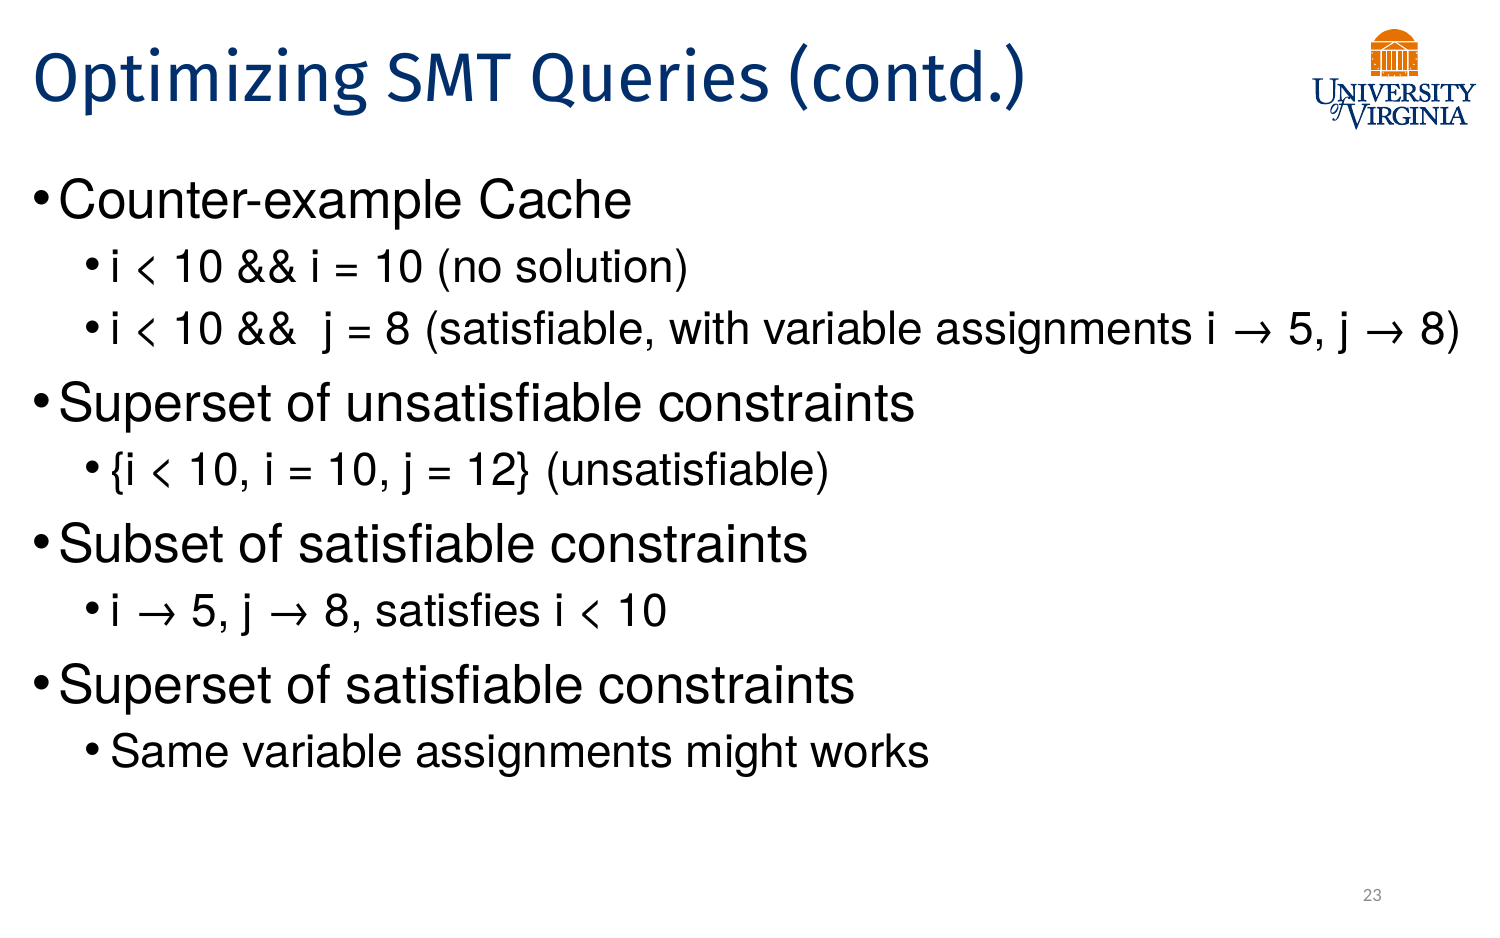

# Optimizing SMT Queries (contd.)
Counter-example Cache
i < 10 && i = 10 (no solution)
i < 10 &&  j = 8 (satisfiable, with variable assignments i → 5, j → 8)
Superset of unsatisfiable constraints
{i < 10, i = 10, j = 12} (unsatisfiable)
Subset of satisfiable constraints
i → 5, j → 8, satisfies i < 10
Superset of satisfiable constraints
Same variable assignments might works
23